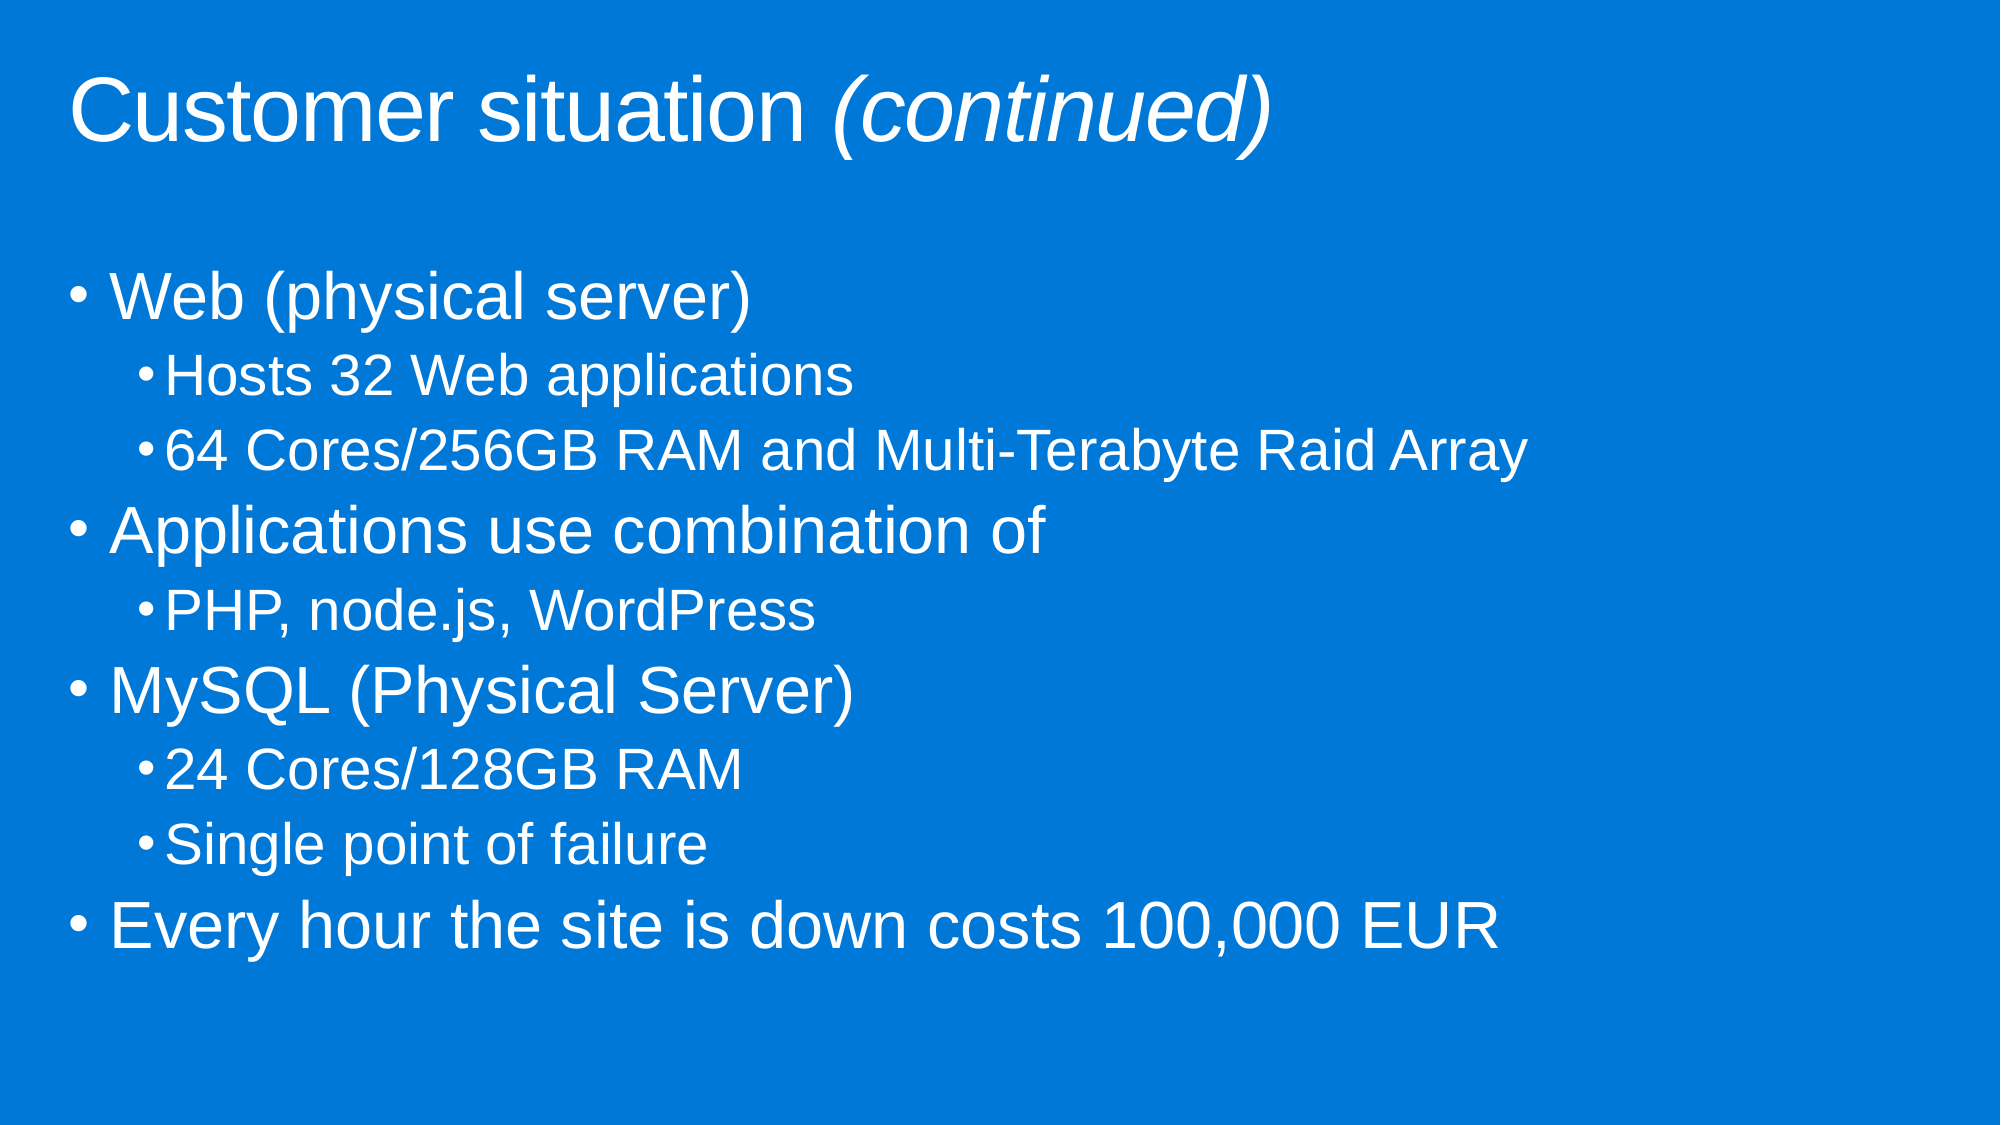

# Customer situation (continued)
Web (physical server)
Hosts 32 Web applications
64 Cores/256GB RAM and Multi-Terabyte Raid Array
Applications use combination of
PHP, node.js, WordPress
MySQL (Physical Server)
24 Cores/128GB RAM
Single point of failure
Every hour the site is down costs 100,000 EUR